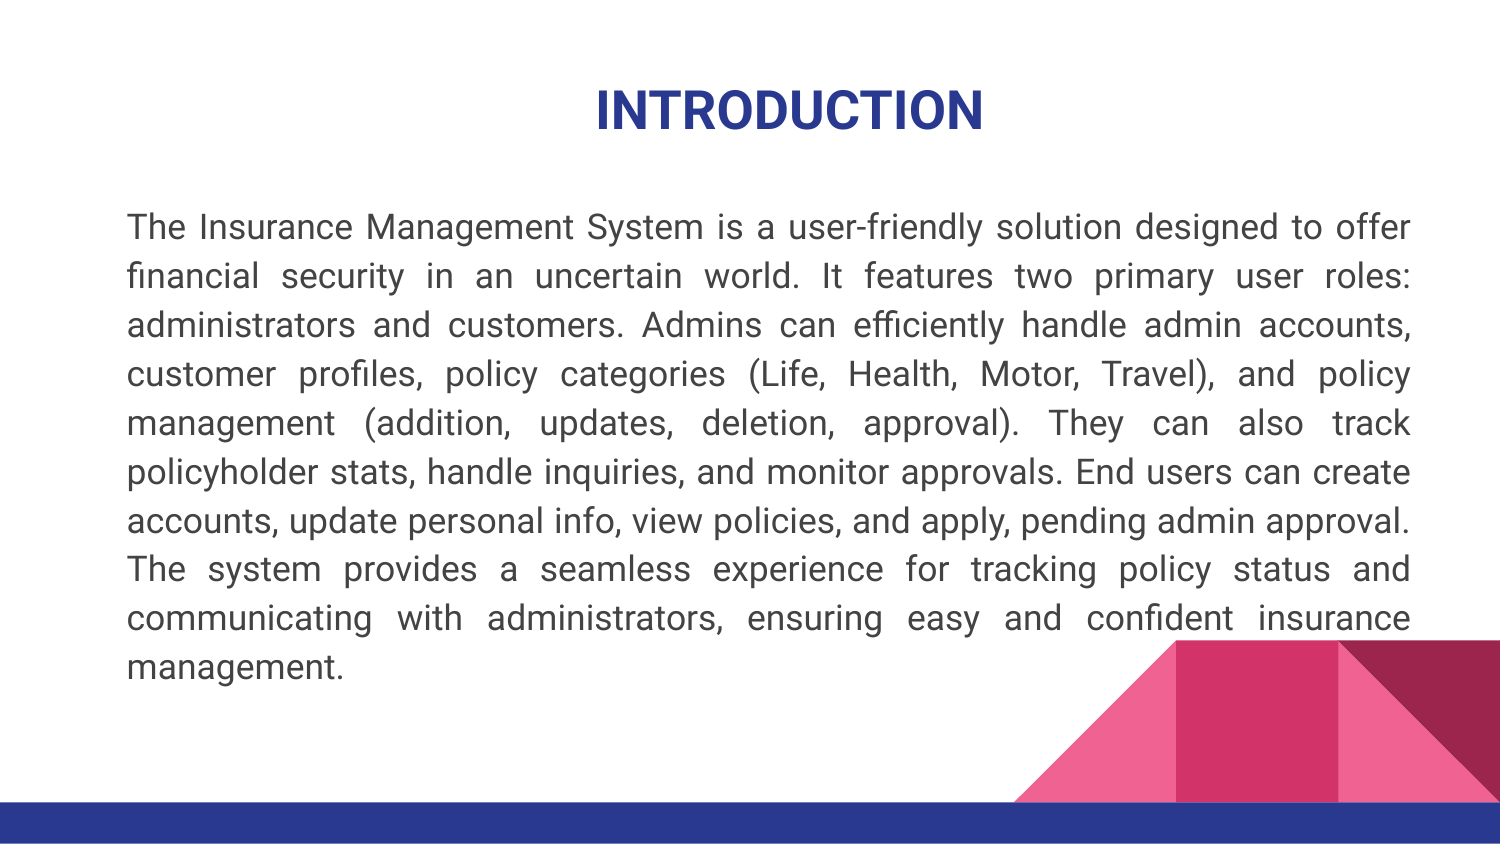

# INTRODUCTION
The Insurance Management System is a user-friendly solution designed to offer financial security in an uncertain world. It features two primary user roles: administrators and customers. Admins can efficiently handle admin accounts, customer profiles, policy categories (Life, Health, Motor, Travel), and policy management (addition, updates, deletion, approval). They can also track policyholder stats, handle inquiries, and monitor approvals. End users can create accounts, update personal info, view policies, and apply, pending admin approval. The system provides a seamless experience for tracking policy status and communicating with administrators, ensuring easy and confident insurance management.